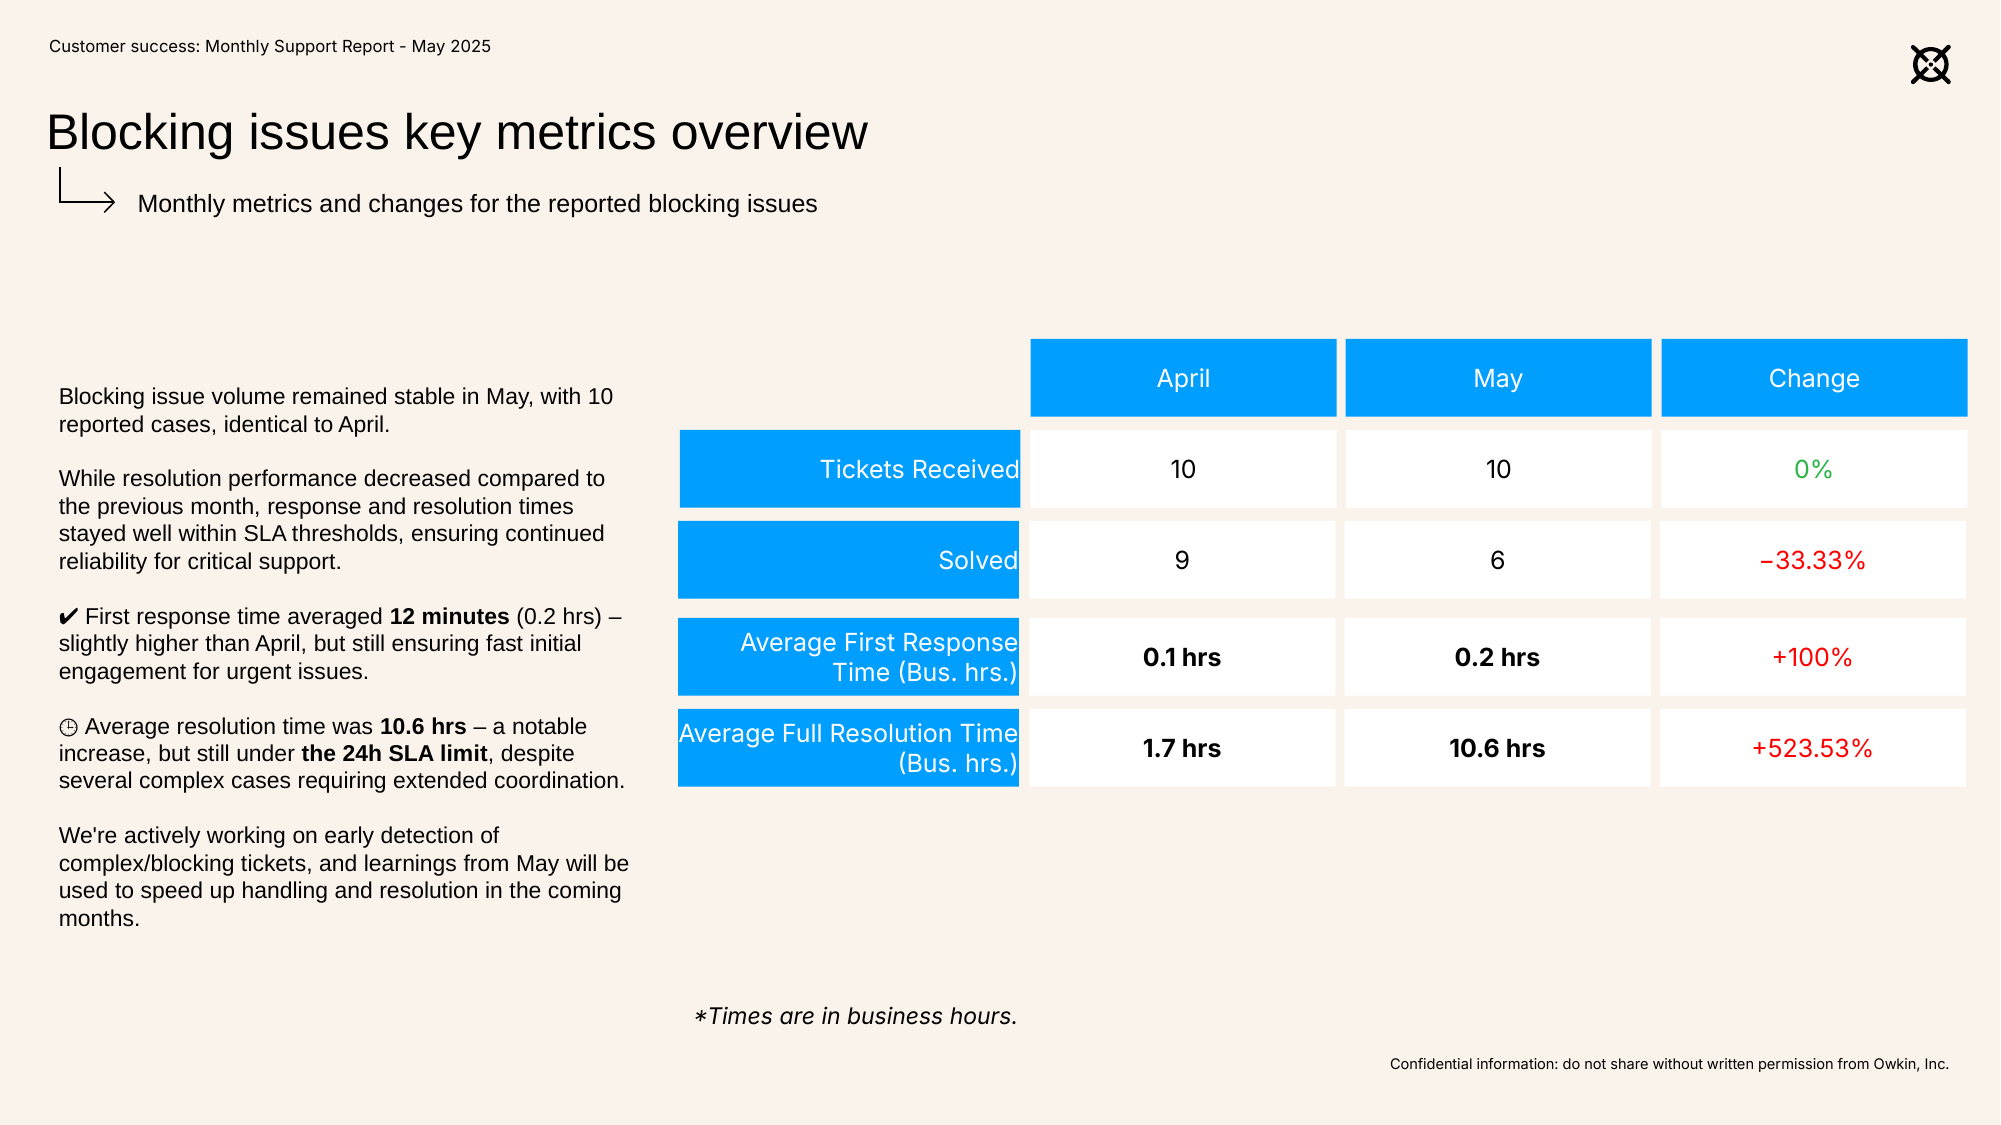

Customer success: Monthly Support Report - May 2025

# Blocking issues key metrics overview

Monthly metrics and changes for the reported blocking issues

April
May
Change
Blocking issue volume remained stable in May, with 10 reported cases, identical to April.

While resolution performance decreased compared to the previous month, response and resolution times stayed well within SLA thresholds, ensuring continued reliability for critical support.

✔️ First response time averaged 12 minutes (0.2 hrs) – slightly higher than April, but still ensuring fast initial engagement for urgent issues.

🕒 Average resolution time was 10.6 hrs – a notable increase, but still under the 24h SLA limit, despite several complex cases requiring extended coordination.

We're actively working on early detection of complex/blocking tickets, and learnings from May will be used to speed up handling and resolution in the coming months.
Tickets Received
10
10
0%
Solved
9
6
−33.33%
Average First Response Time (Bus. hrs.)
0.1 hrs
0.2 hrs
+100%
Average Full Resolution Time (Bus. hrs.)
1.7 hrs
10.6 hrs
+523.53%
*Times are in business hours.